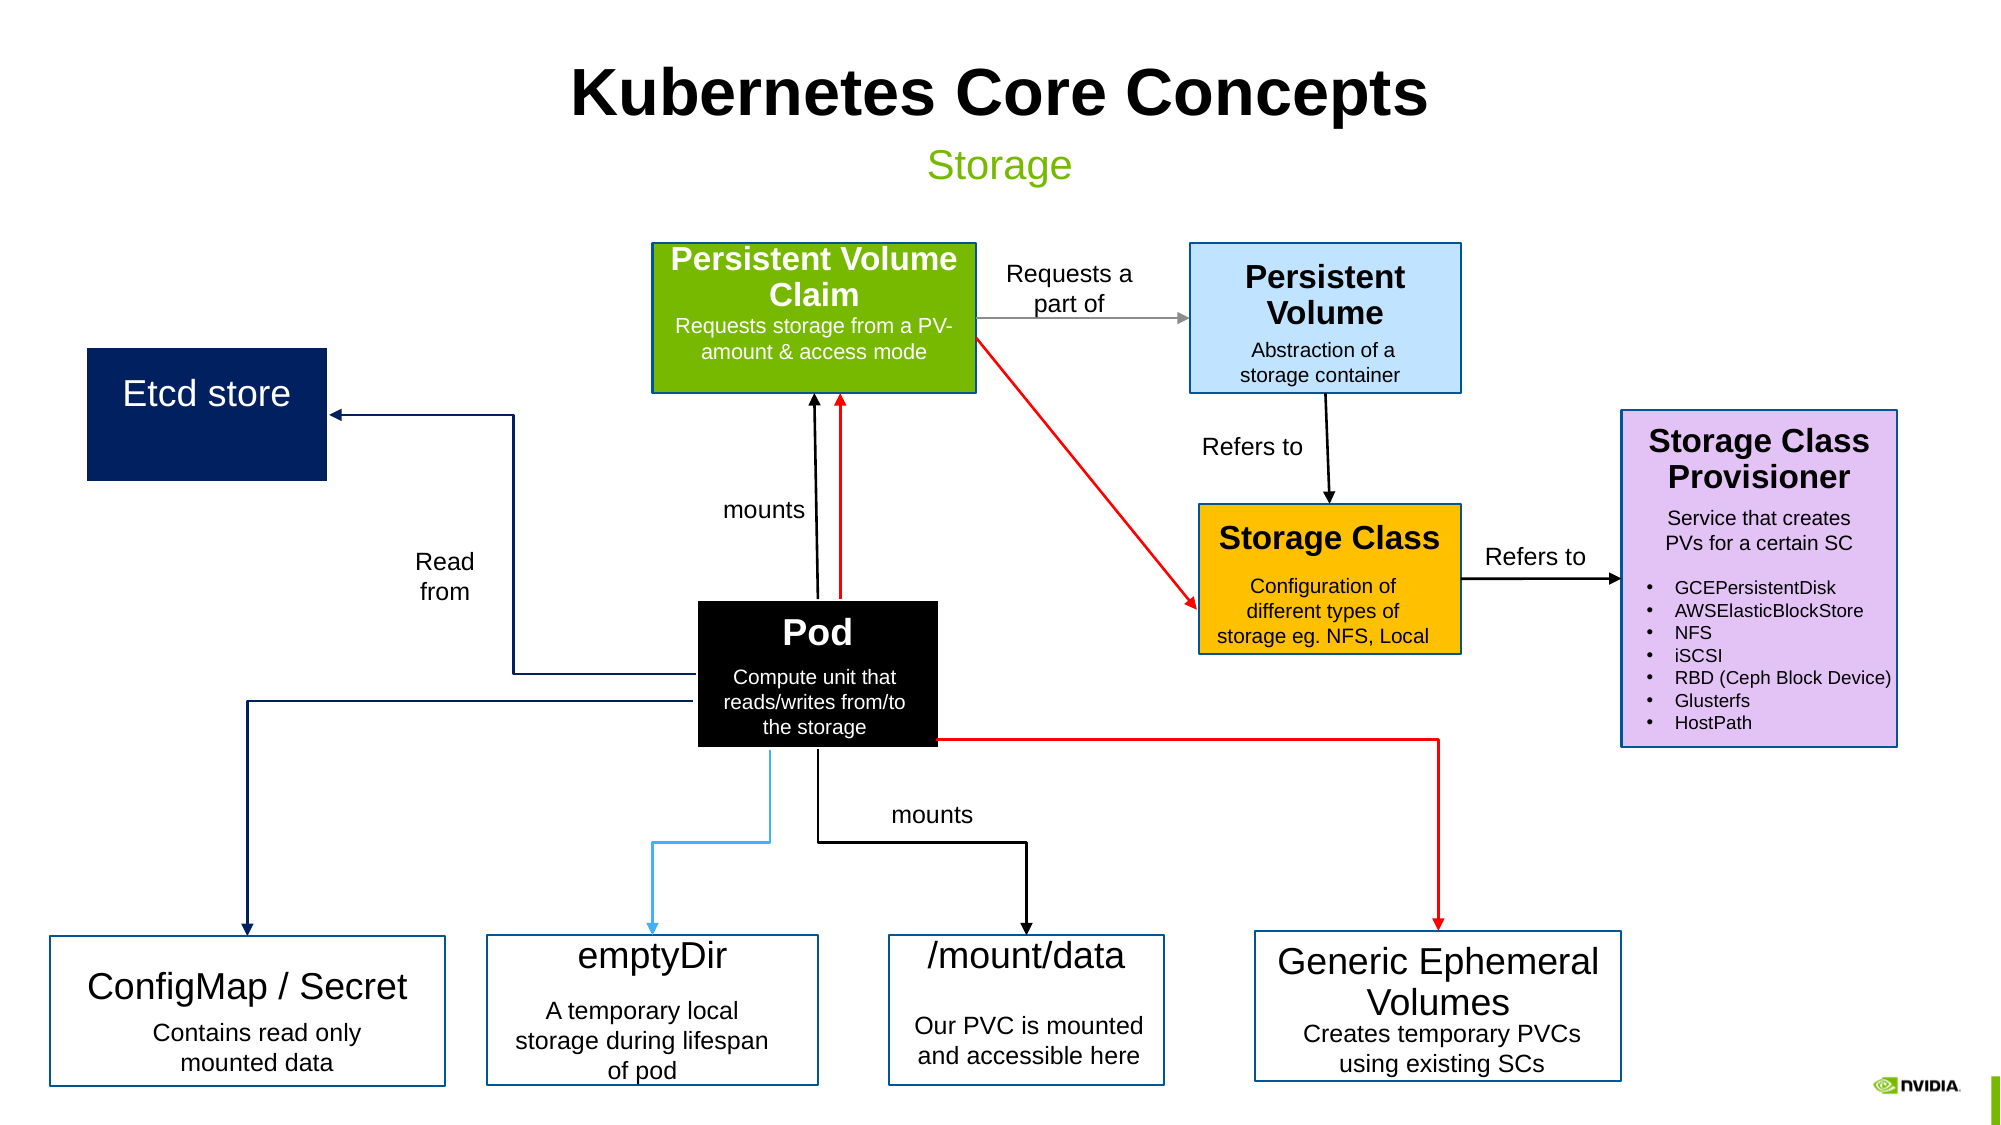

# Kubernetes Core Concepts
Storage
Persistent Volume Claim

Persistent Volume

Requests a part of
Requests storage from a PV- amount & access mode
Abstraction of a storage container
Etcd store

Storage Class Provisioner

Refers to
mounts
Service that creates PVs for a certain SC
Storage Class

Refers to
Read
from
Configuration of different types of storage eg. NFS, Local
GCEPersistentDisk
AWSElasticBlockStore
NFS
iSCSI
RBD (Ceph Block Device)
Glusterfs
HostPath
Pod

Compute unit that reads/writes from/to the storage
mounts

Generic Ephemeral Volumes

emptyDir

/mount/data

ConfigMap / Secret

A temporary local storage during lifespan of pod
Our PVC is mounted and accessible here
Contains read only mounted data
Creates temporary PVCs using existing SCs